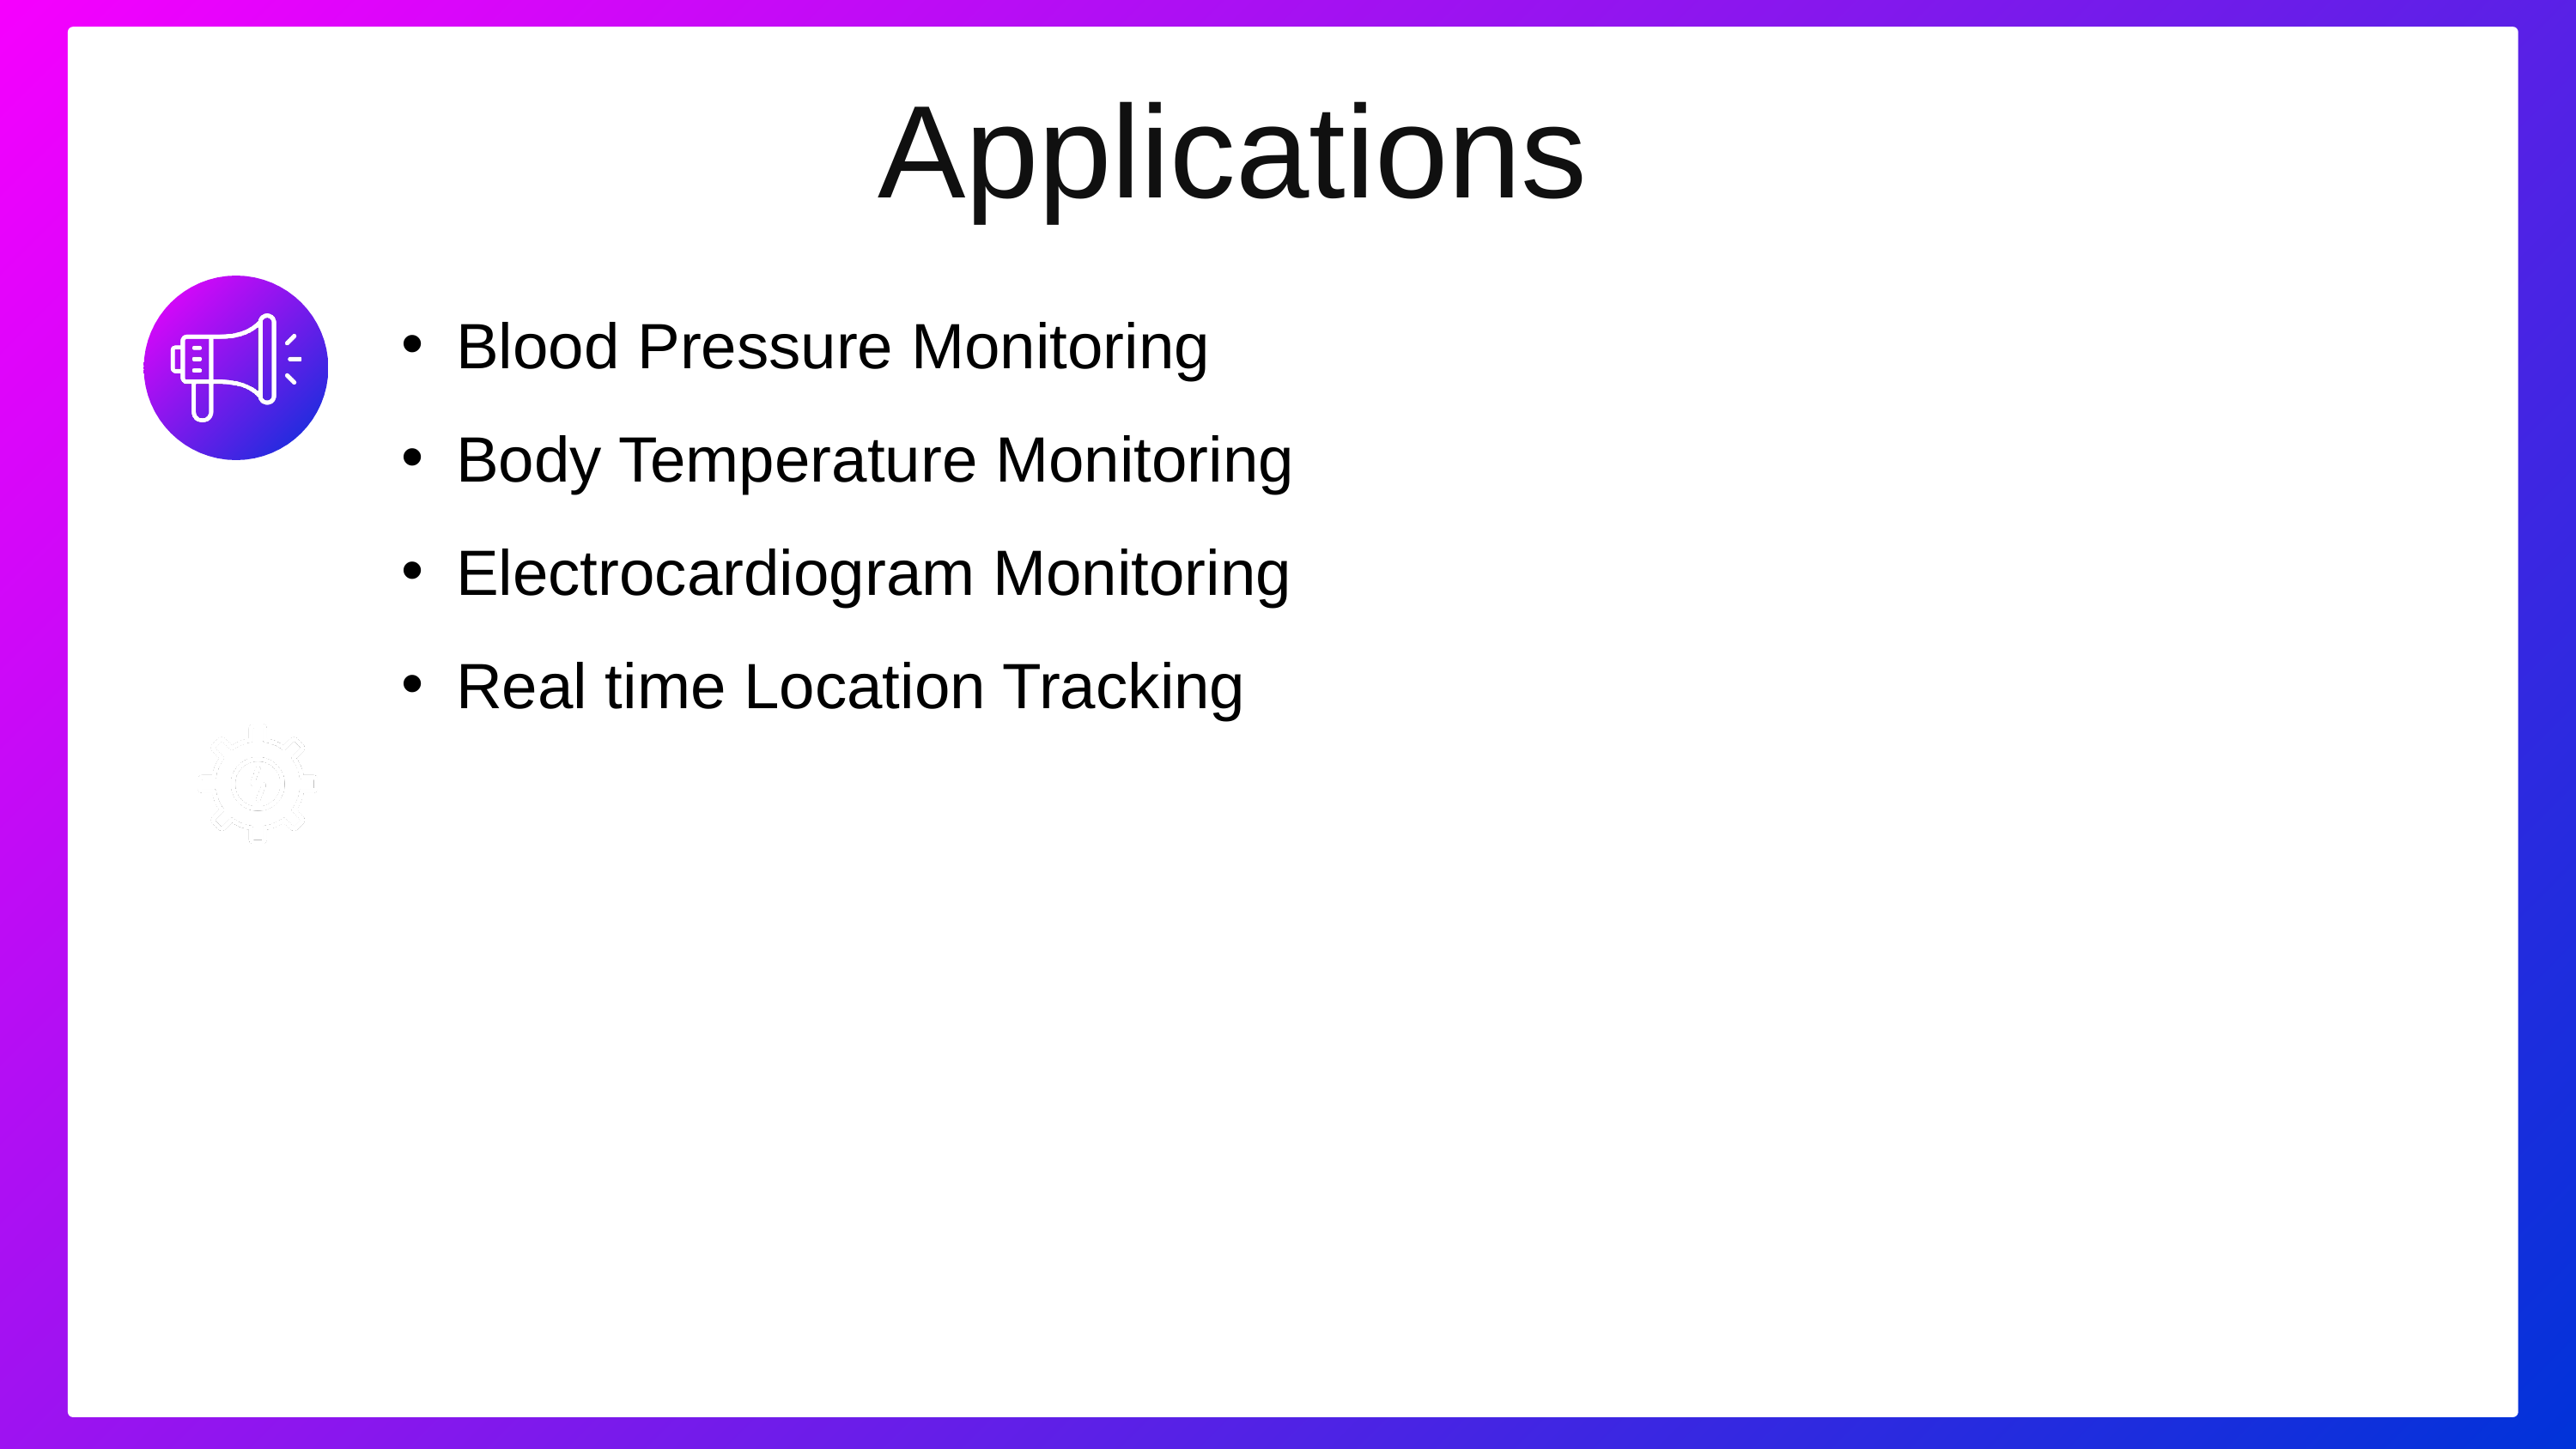

Applications
Blood Pressure Monitoring
Body Temperature Monitoring
Electrocardiogram Monitoring
Real time Location Tracking